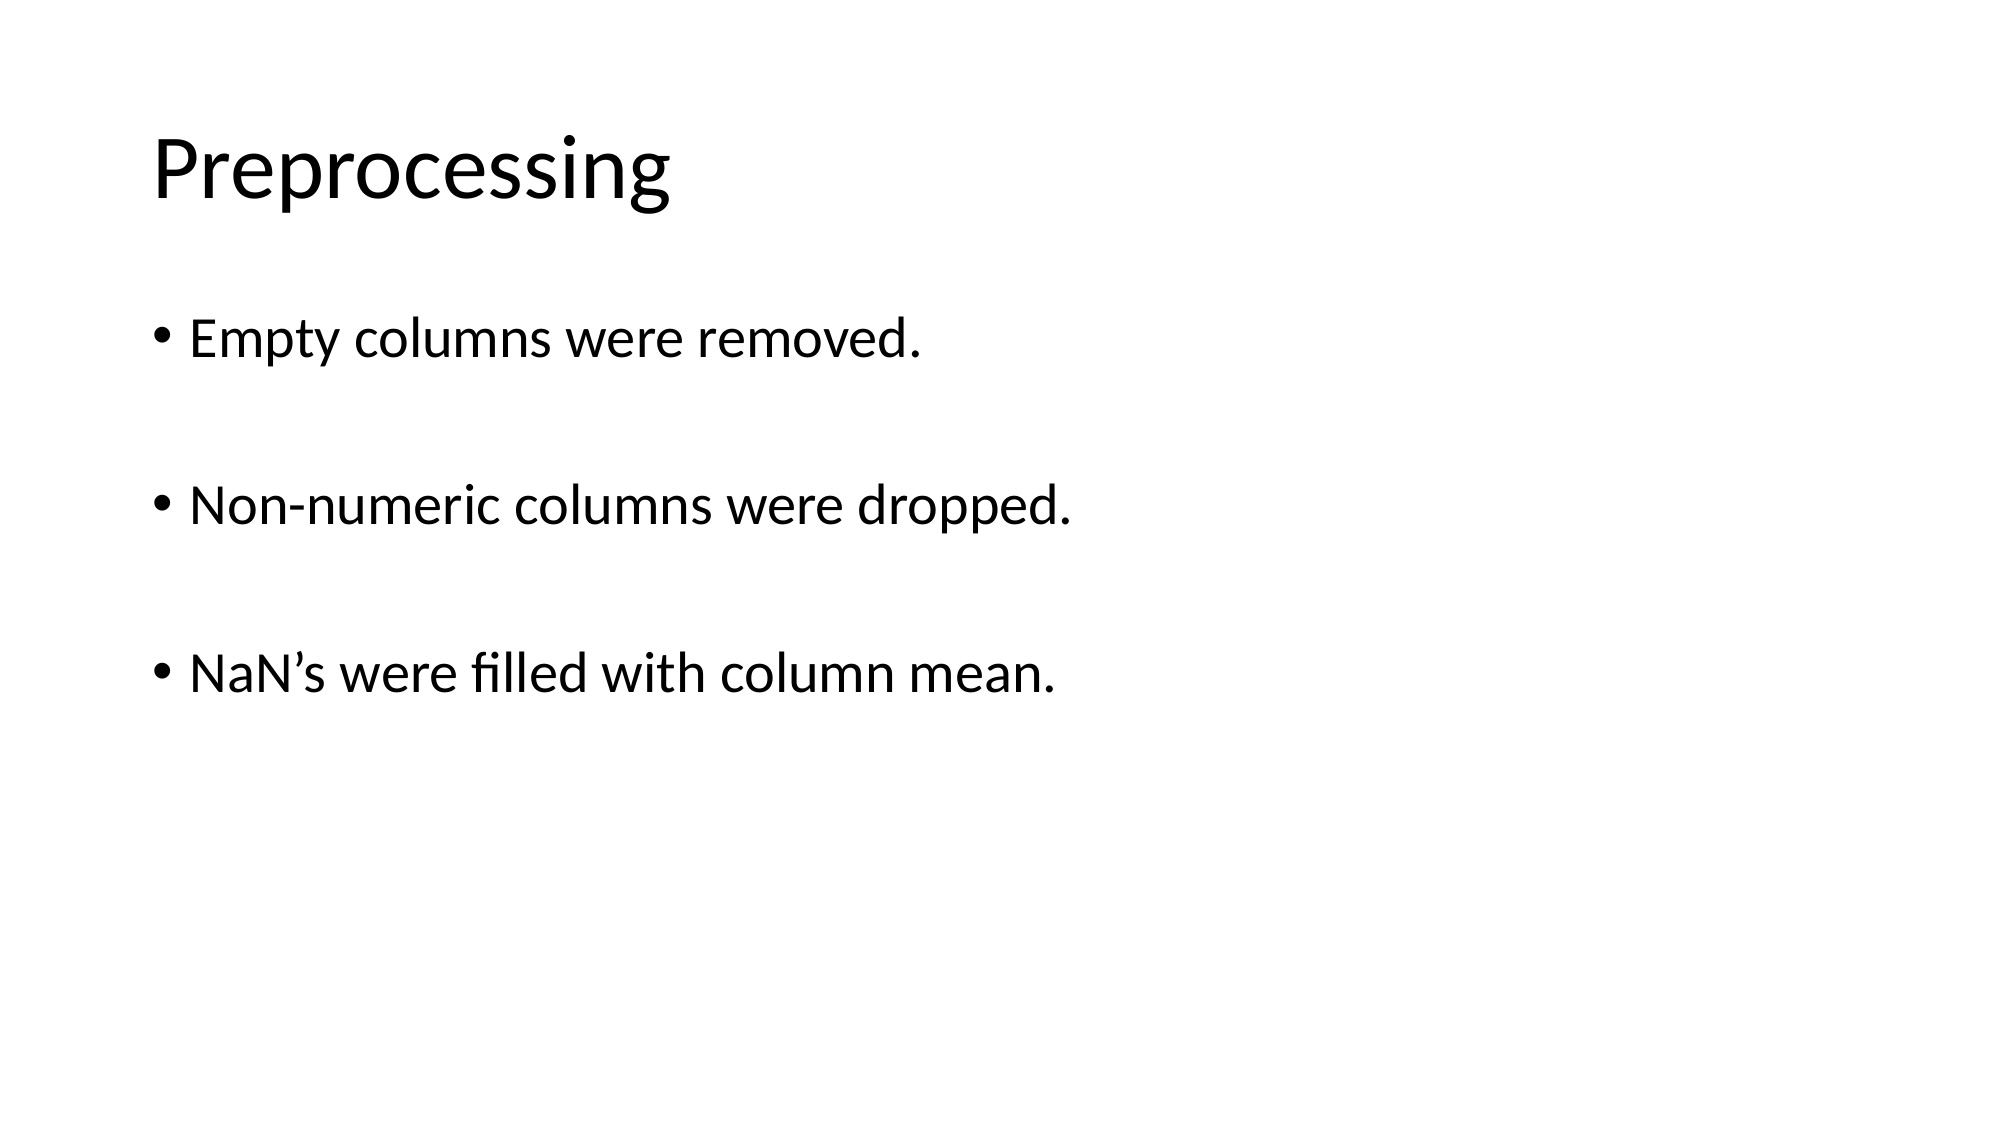

# Preprocessing
Empty columns were removed.

Non-numeric columns were dropped.

NaN’s were filled with column mean.